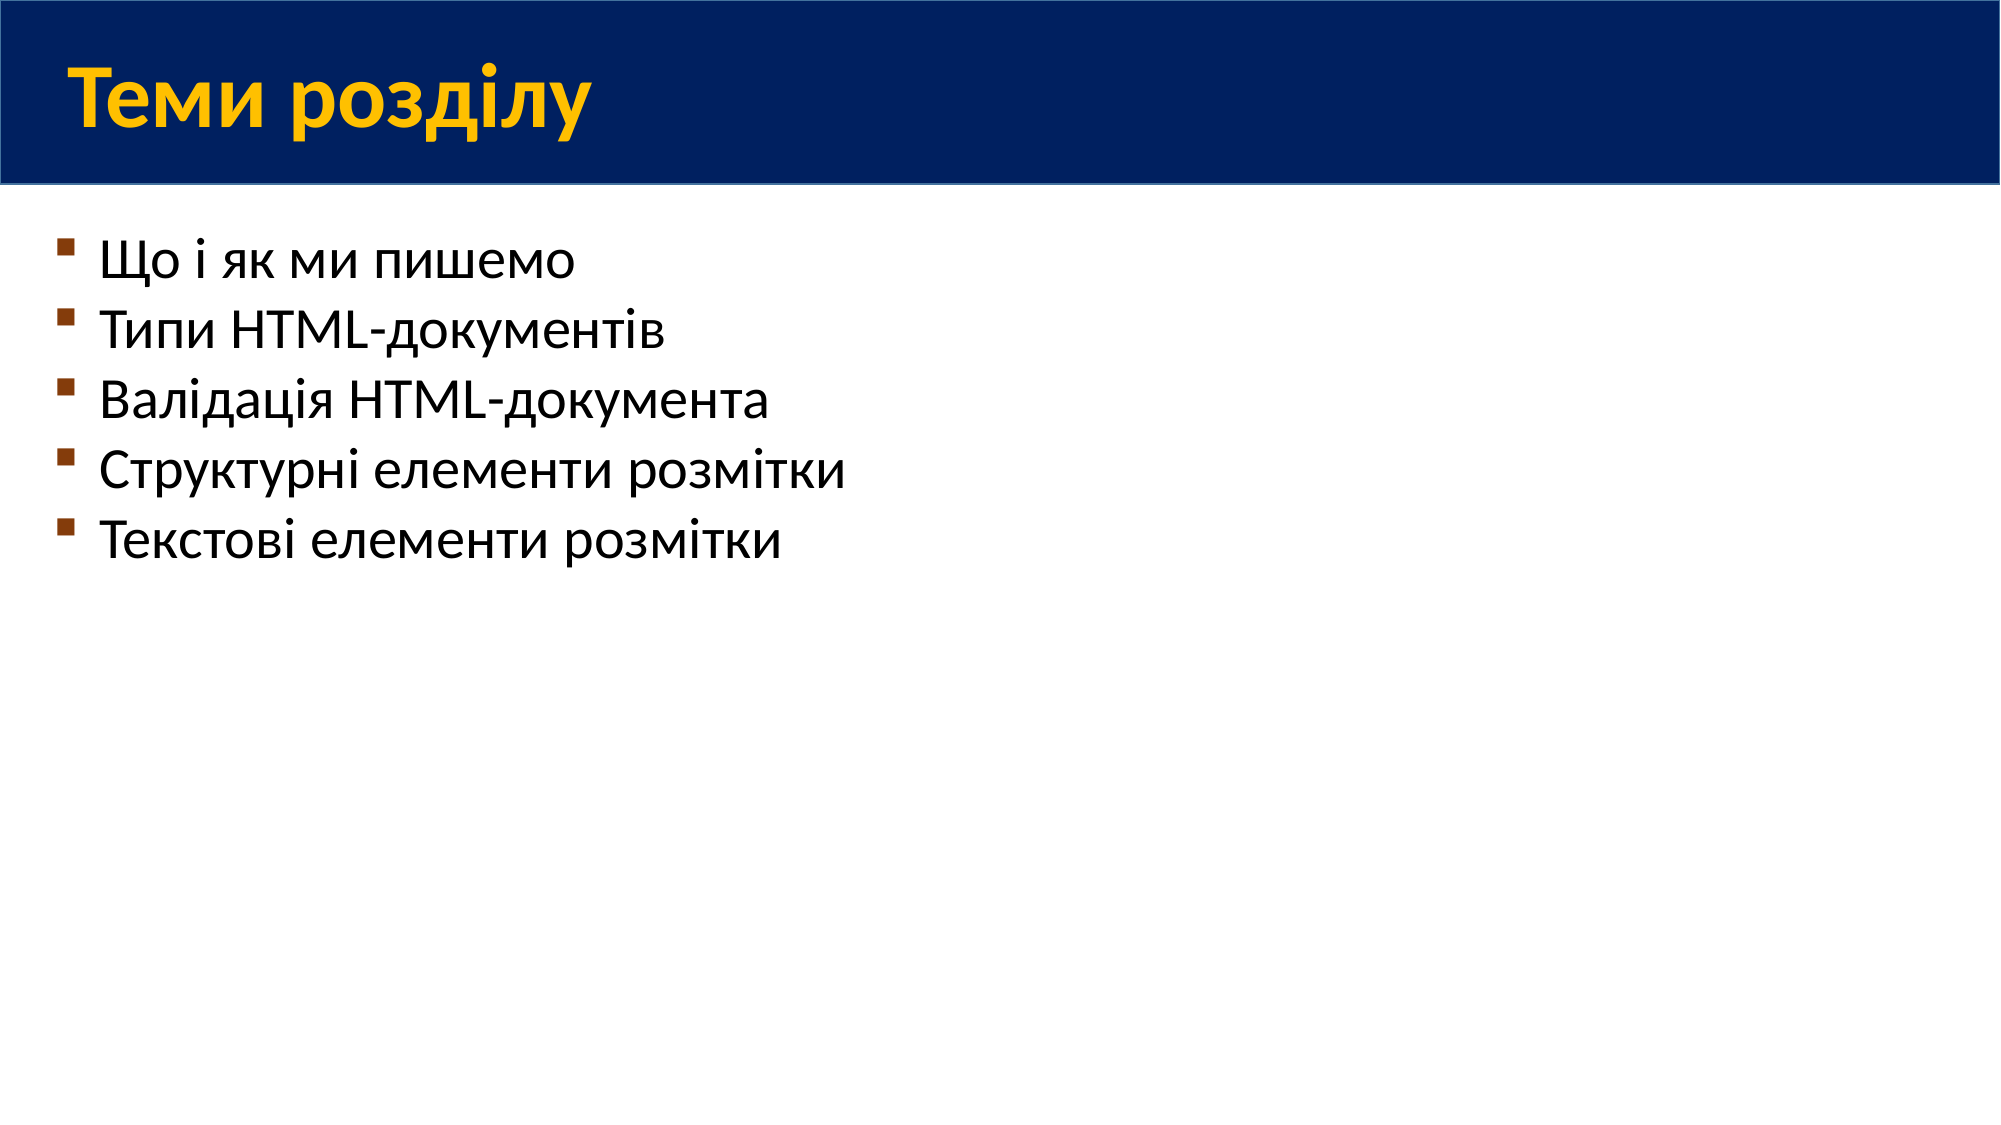

Теми розділу
Що і як ми пишемо
Типи HTML-документів
Валідація HTML-документа
Структурні елементи розмітки
Текстові елементи розмітки